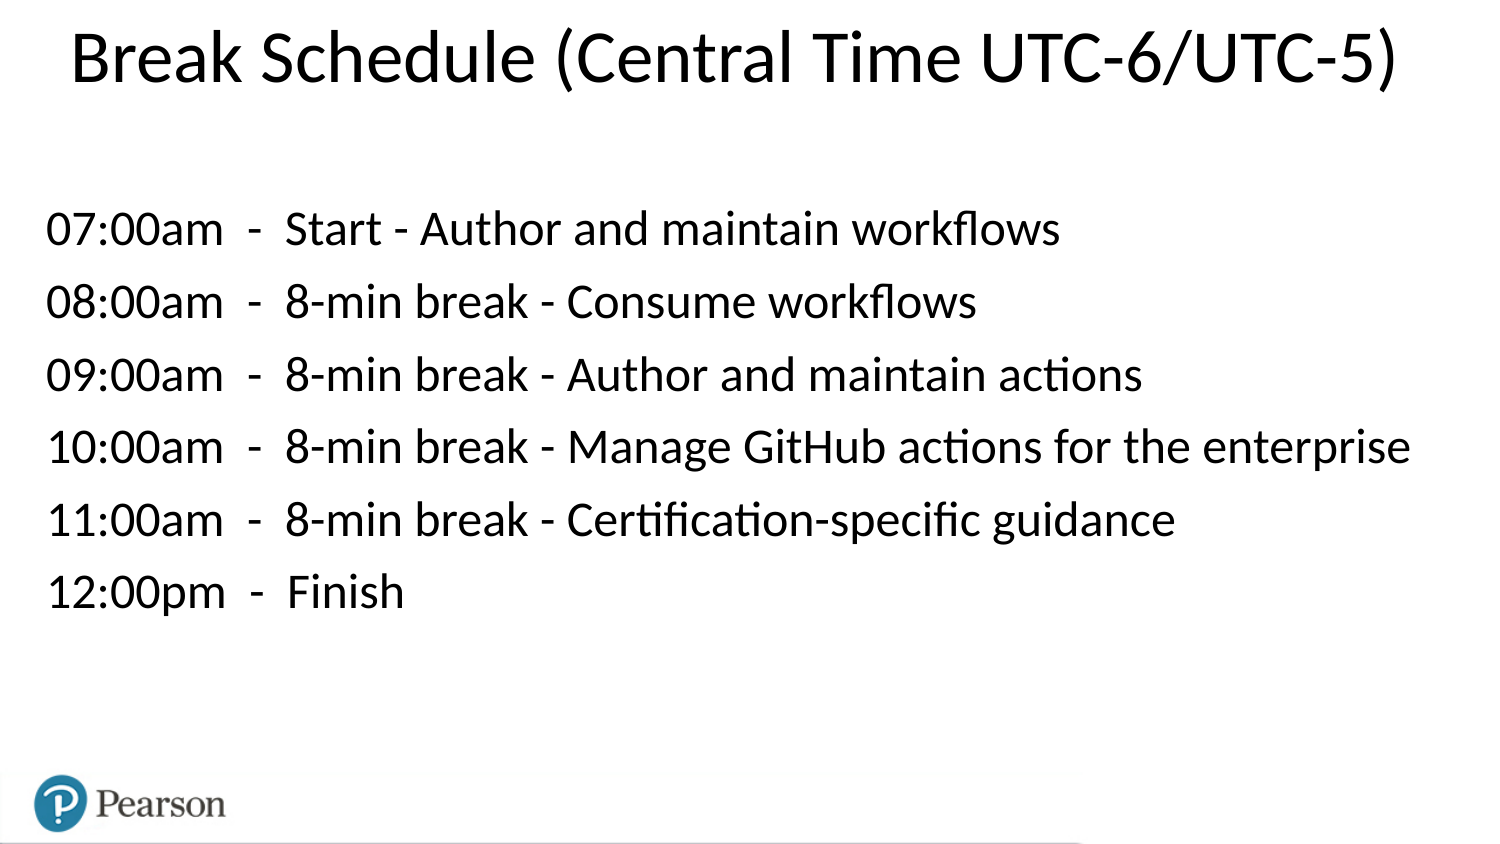

# Break Schedule (Central Time UTC-6/UTC-5)
07:00am  -  Start - Author and maintain workflows
08:00am  -  8-min break - Consume workflows
09:00am  -  8-min break - Author and maintain actions
10:00am  -  8-min break - Manage GitHub actions for the enterprise
11:00am  -  8-min break - Certification-specific guidance
12:00pm  -  Finish